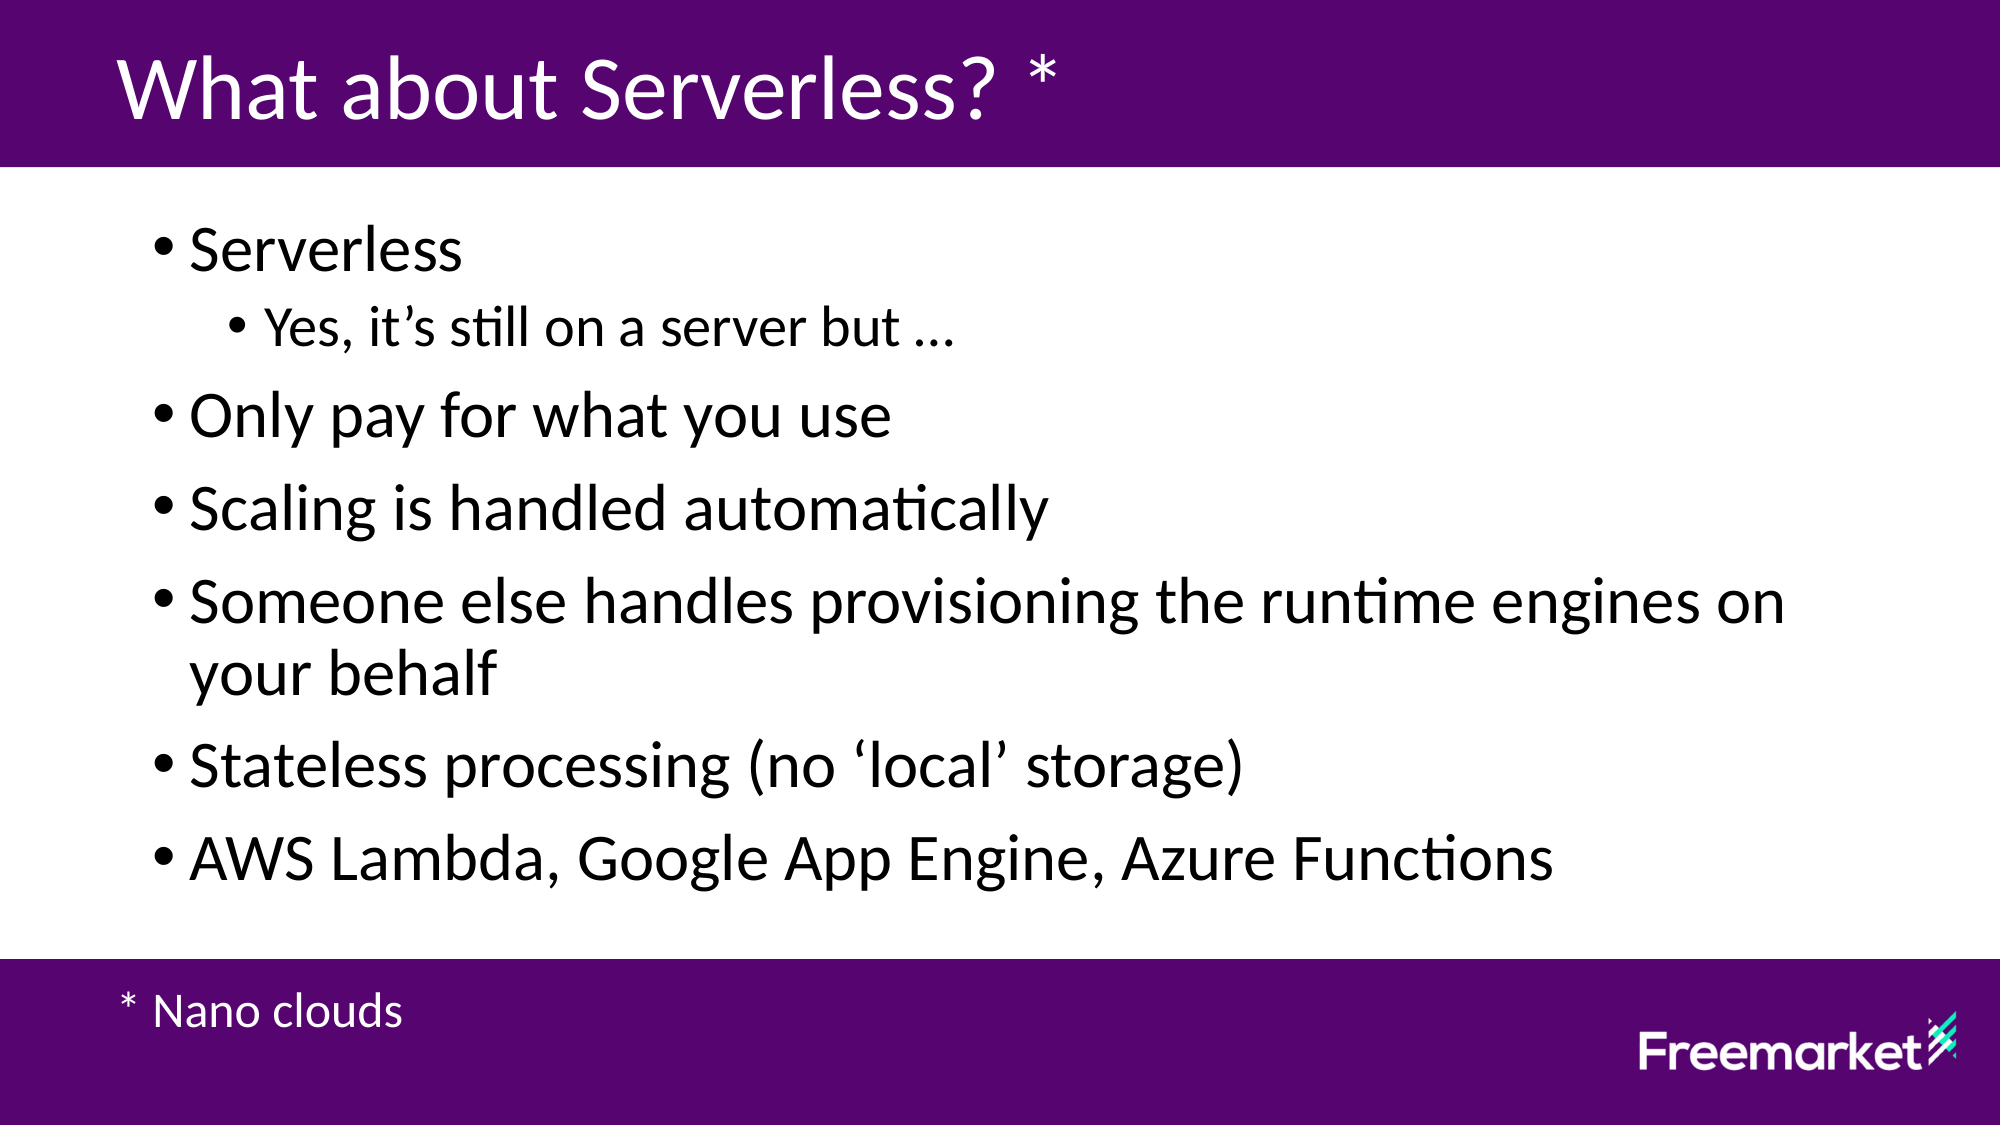

What about Serverless? *
Serverless
Yes, it’s still on a server but …
Only pay for what you use
Scaling is handled automatically
Someone else handles provisioning the runtime engines on your behalf
Stateless processing (no ‘local’ storage)
AWS Lambda, Google App Engine, Azure Functions

* Nano clouds